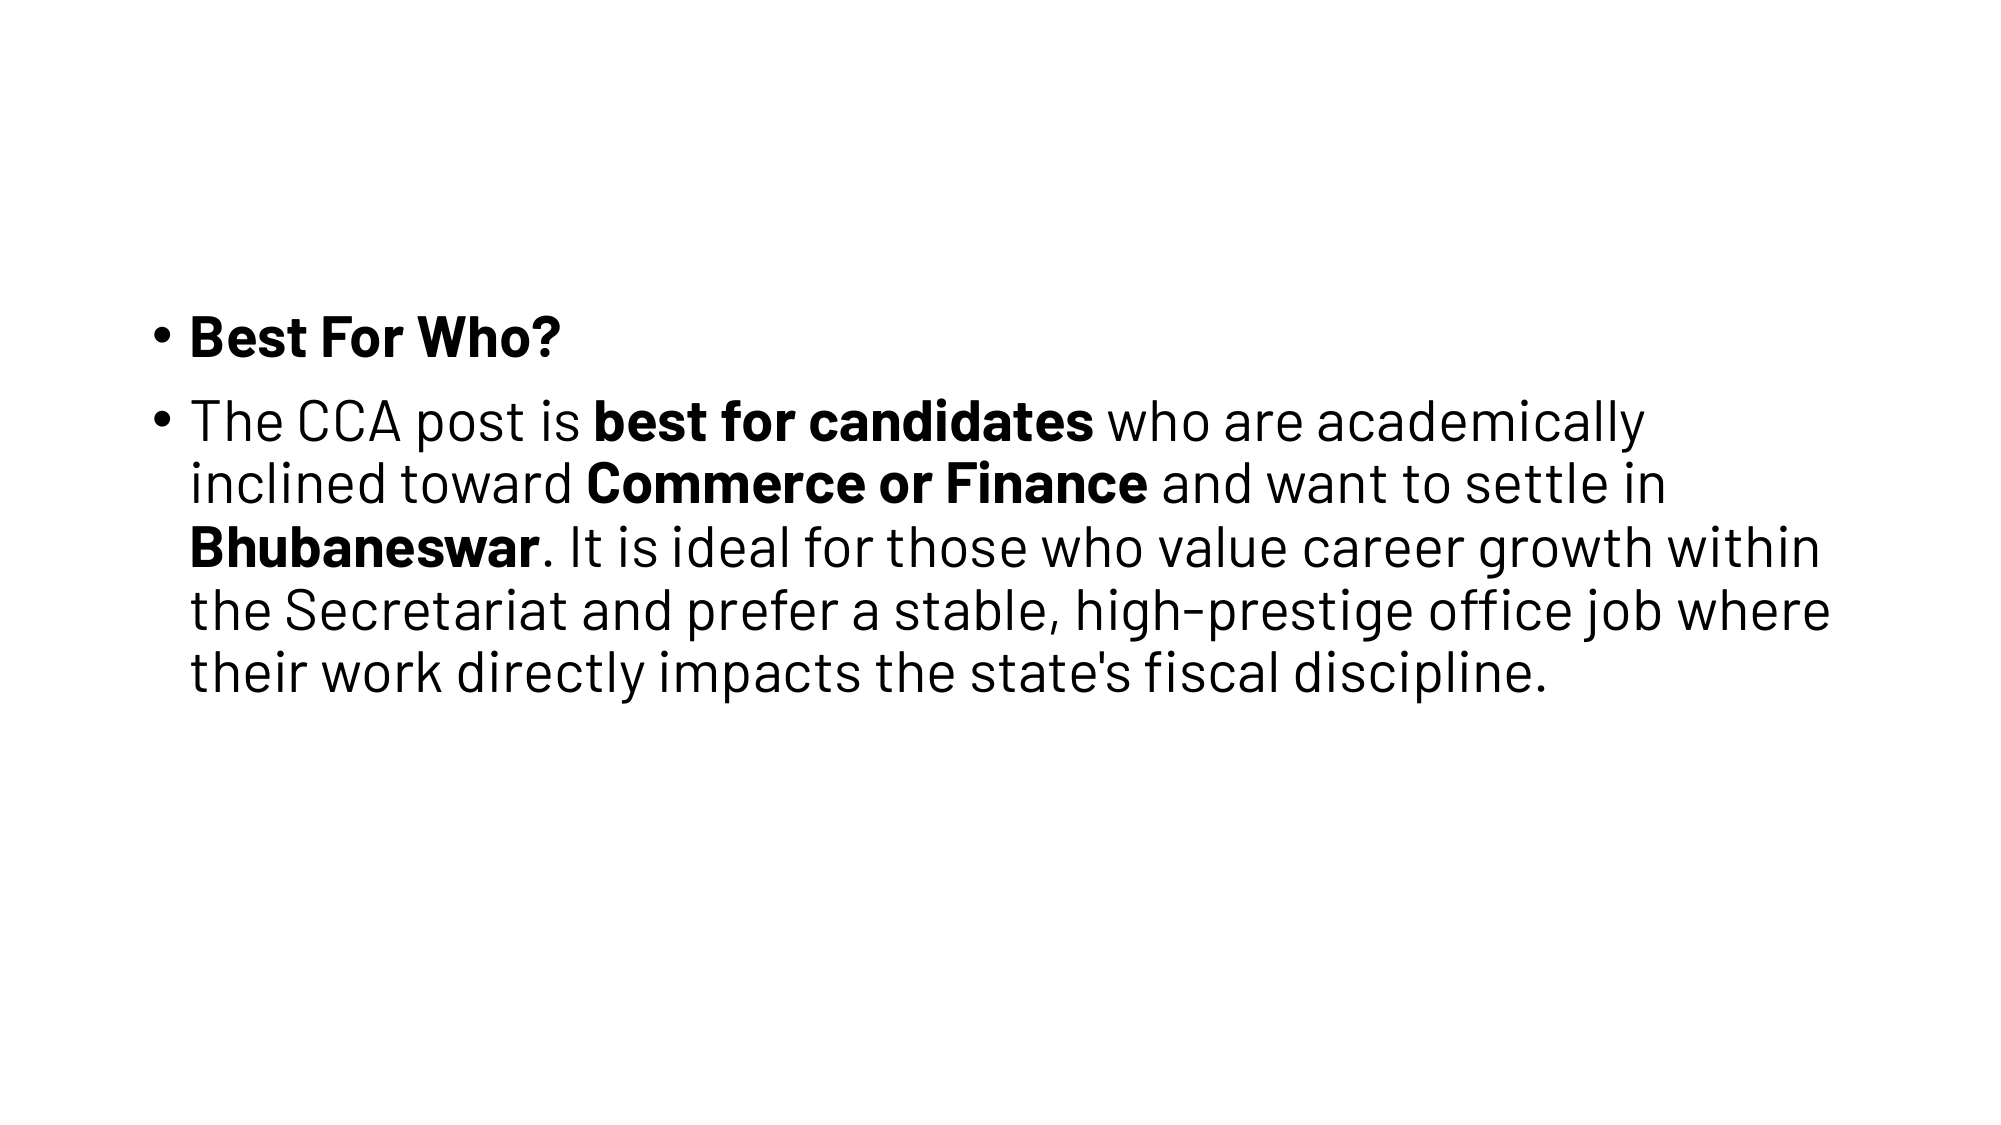

#
Best For Who?
The CCA post is best for candidates who are academically inclined toward Commerce or Finance and want to settle in Bhubaneswar. It is ideal for those who value career growth within the Secretariat and prefer a stable, high-prestige office job where their work directly impacts the state's fiscal discipline.